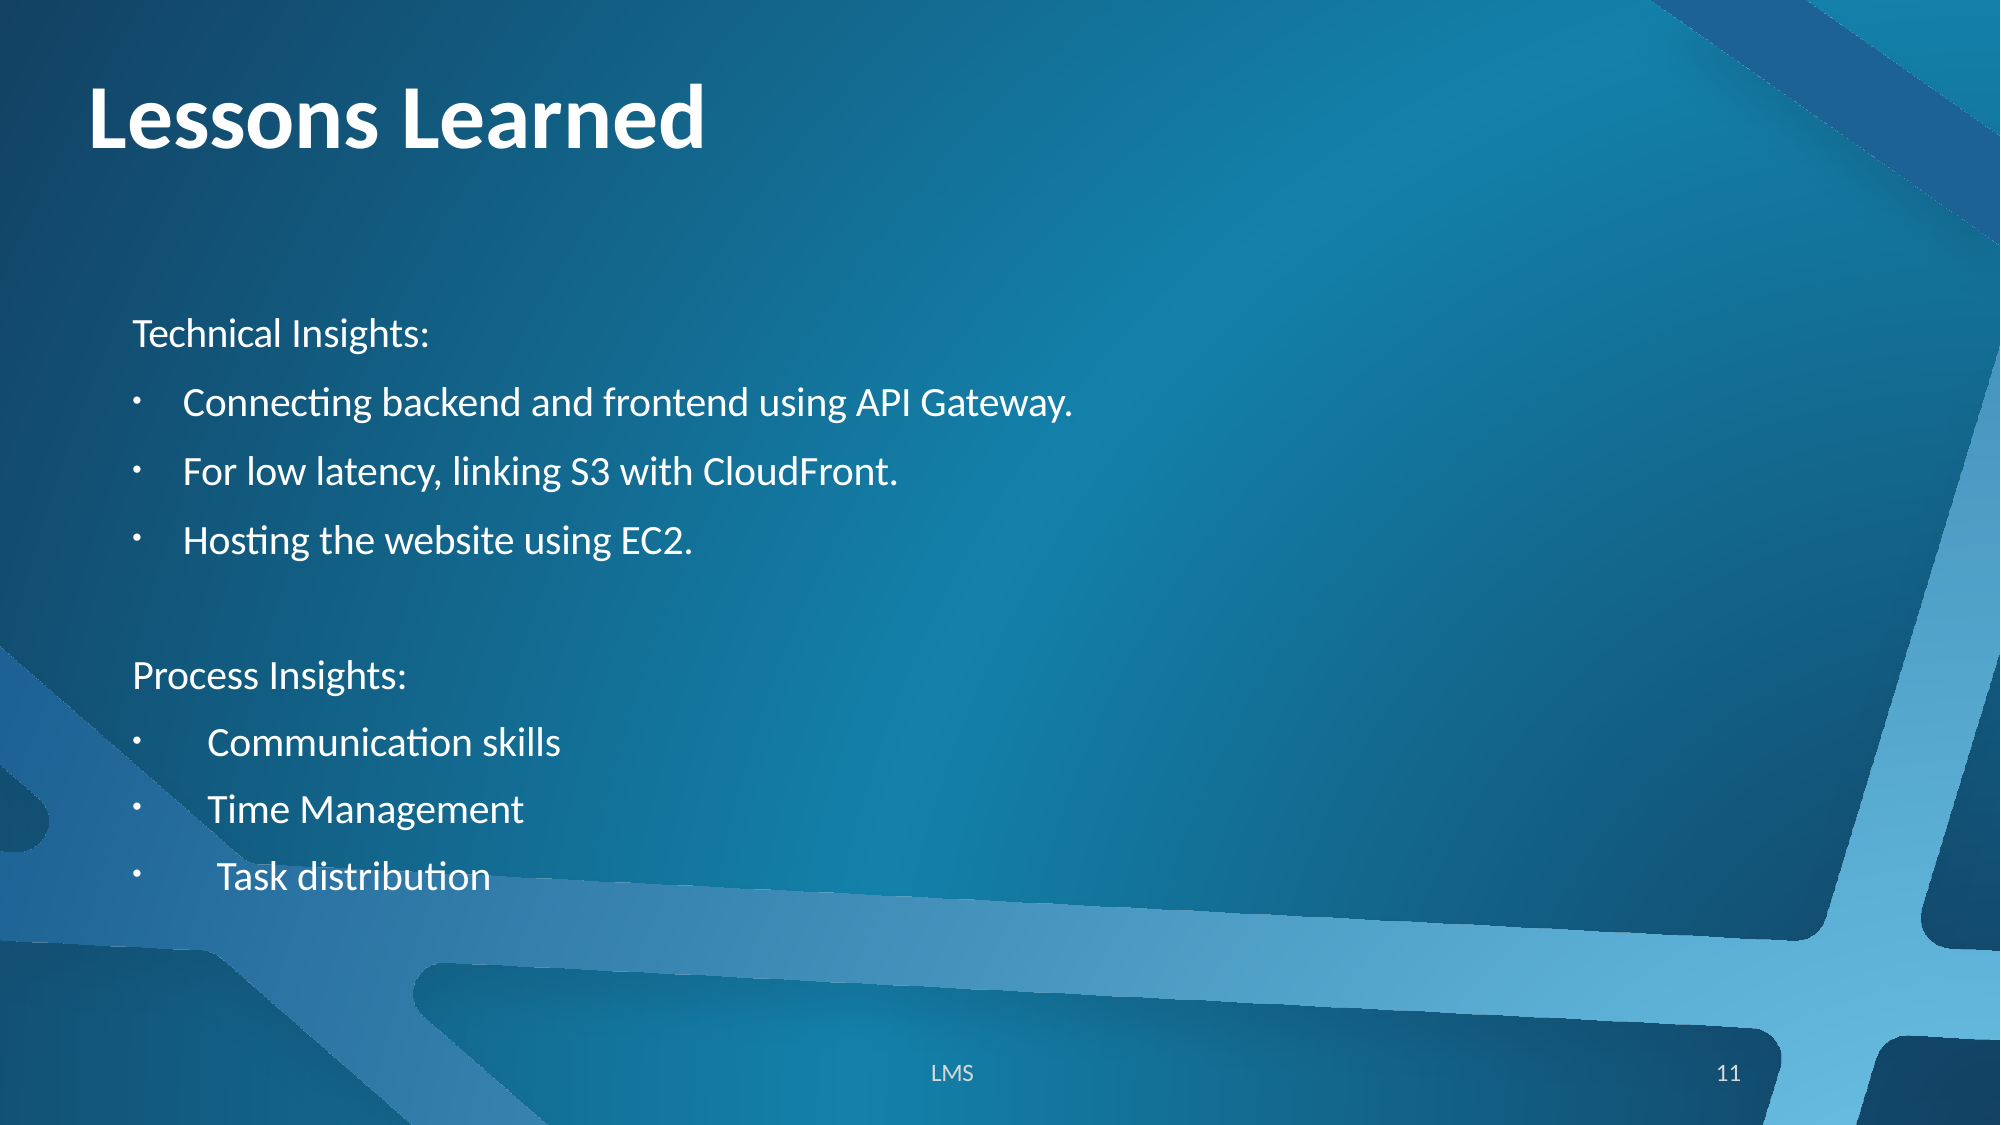

# Lessons Learned
Technical Insights:
Connecting backend and frontend using API Gateway.
For low latency, linking S3 with CloudFront.
Hosting the website using EC2.

Process Insights:
Communication skills
Time Management
 Task distribution
LMS
11